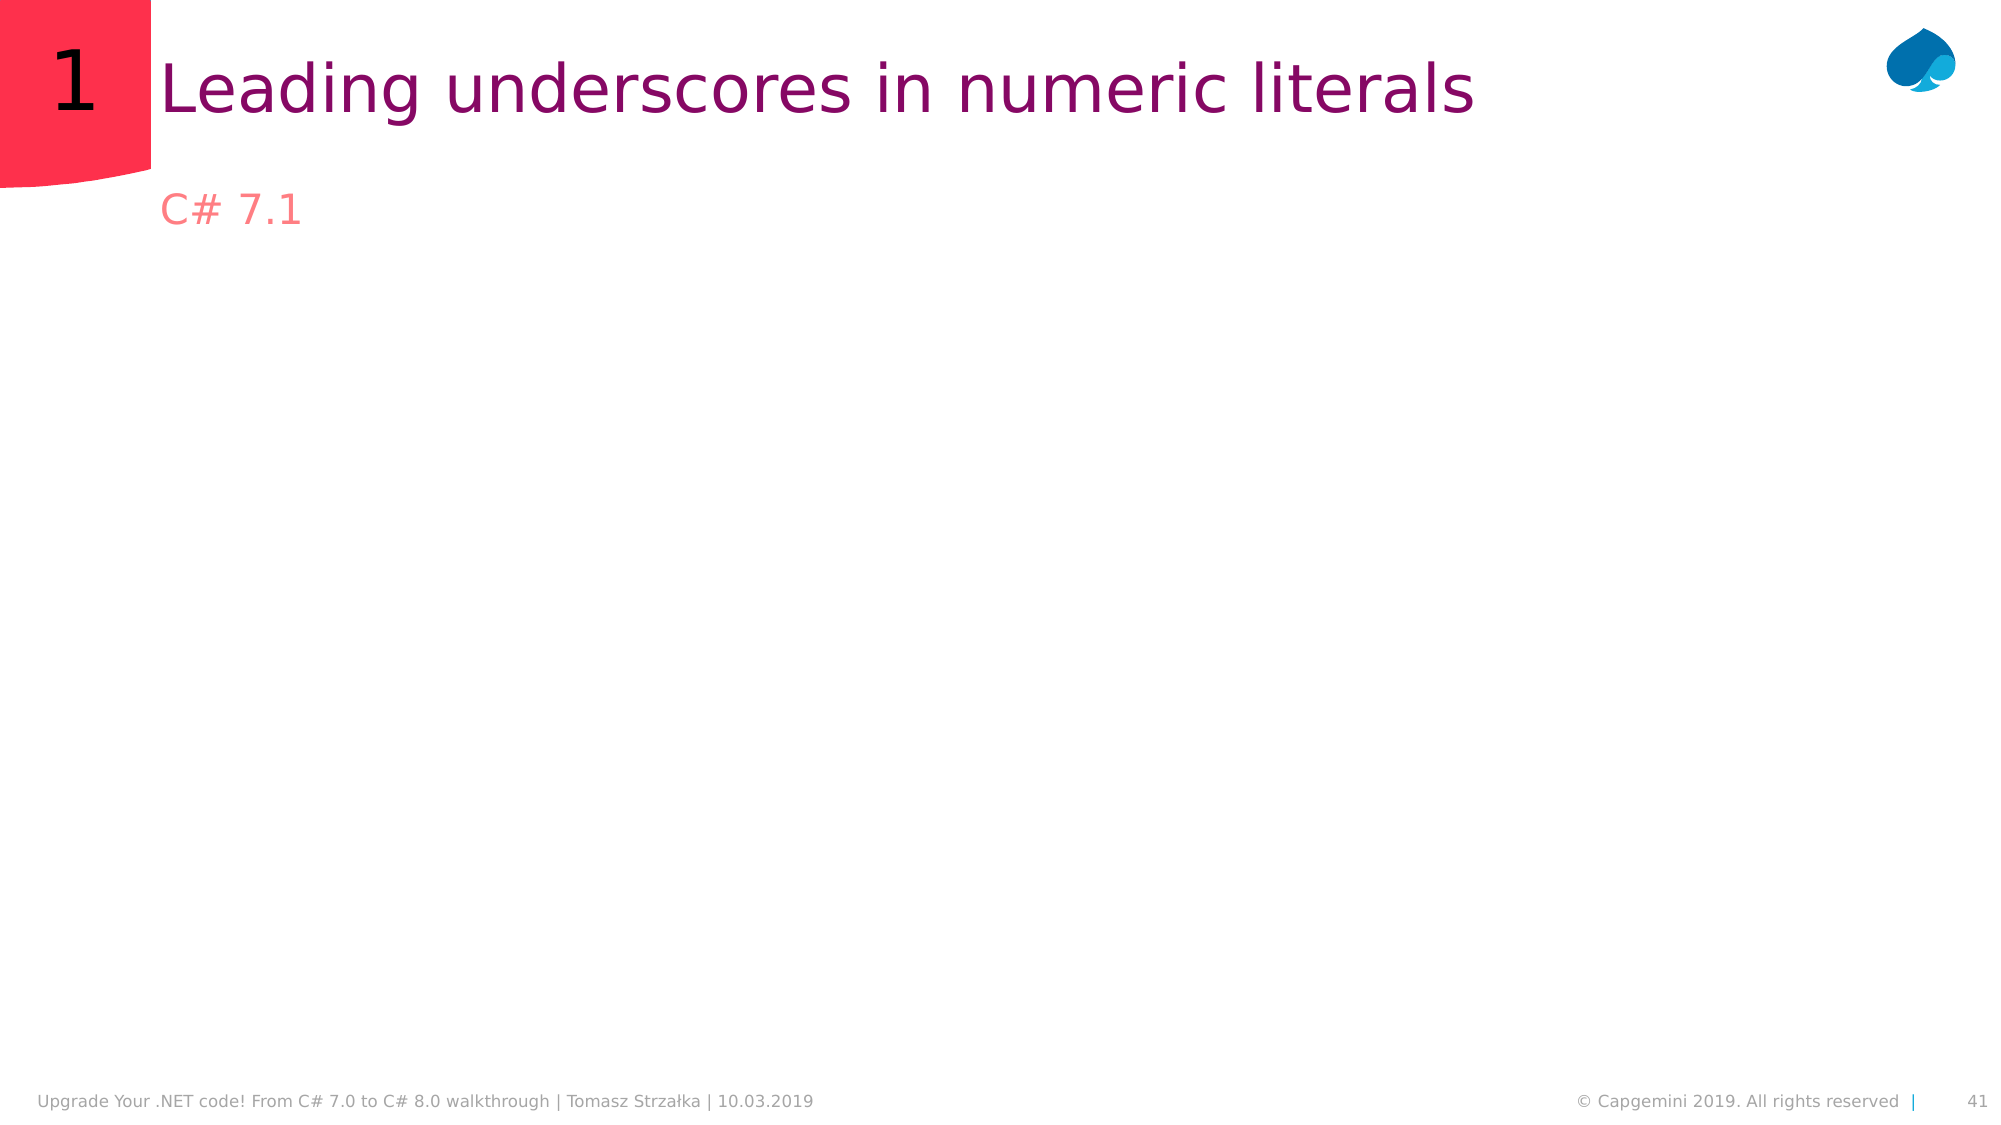

# Leading underscores in numeric literals
1
C# 7.1